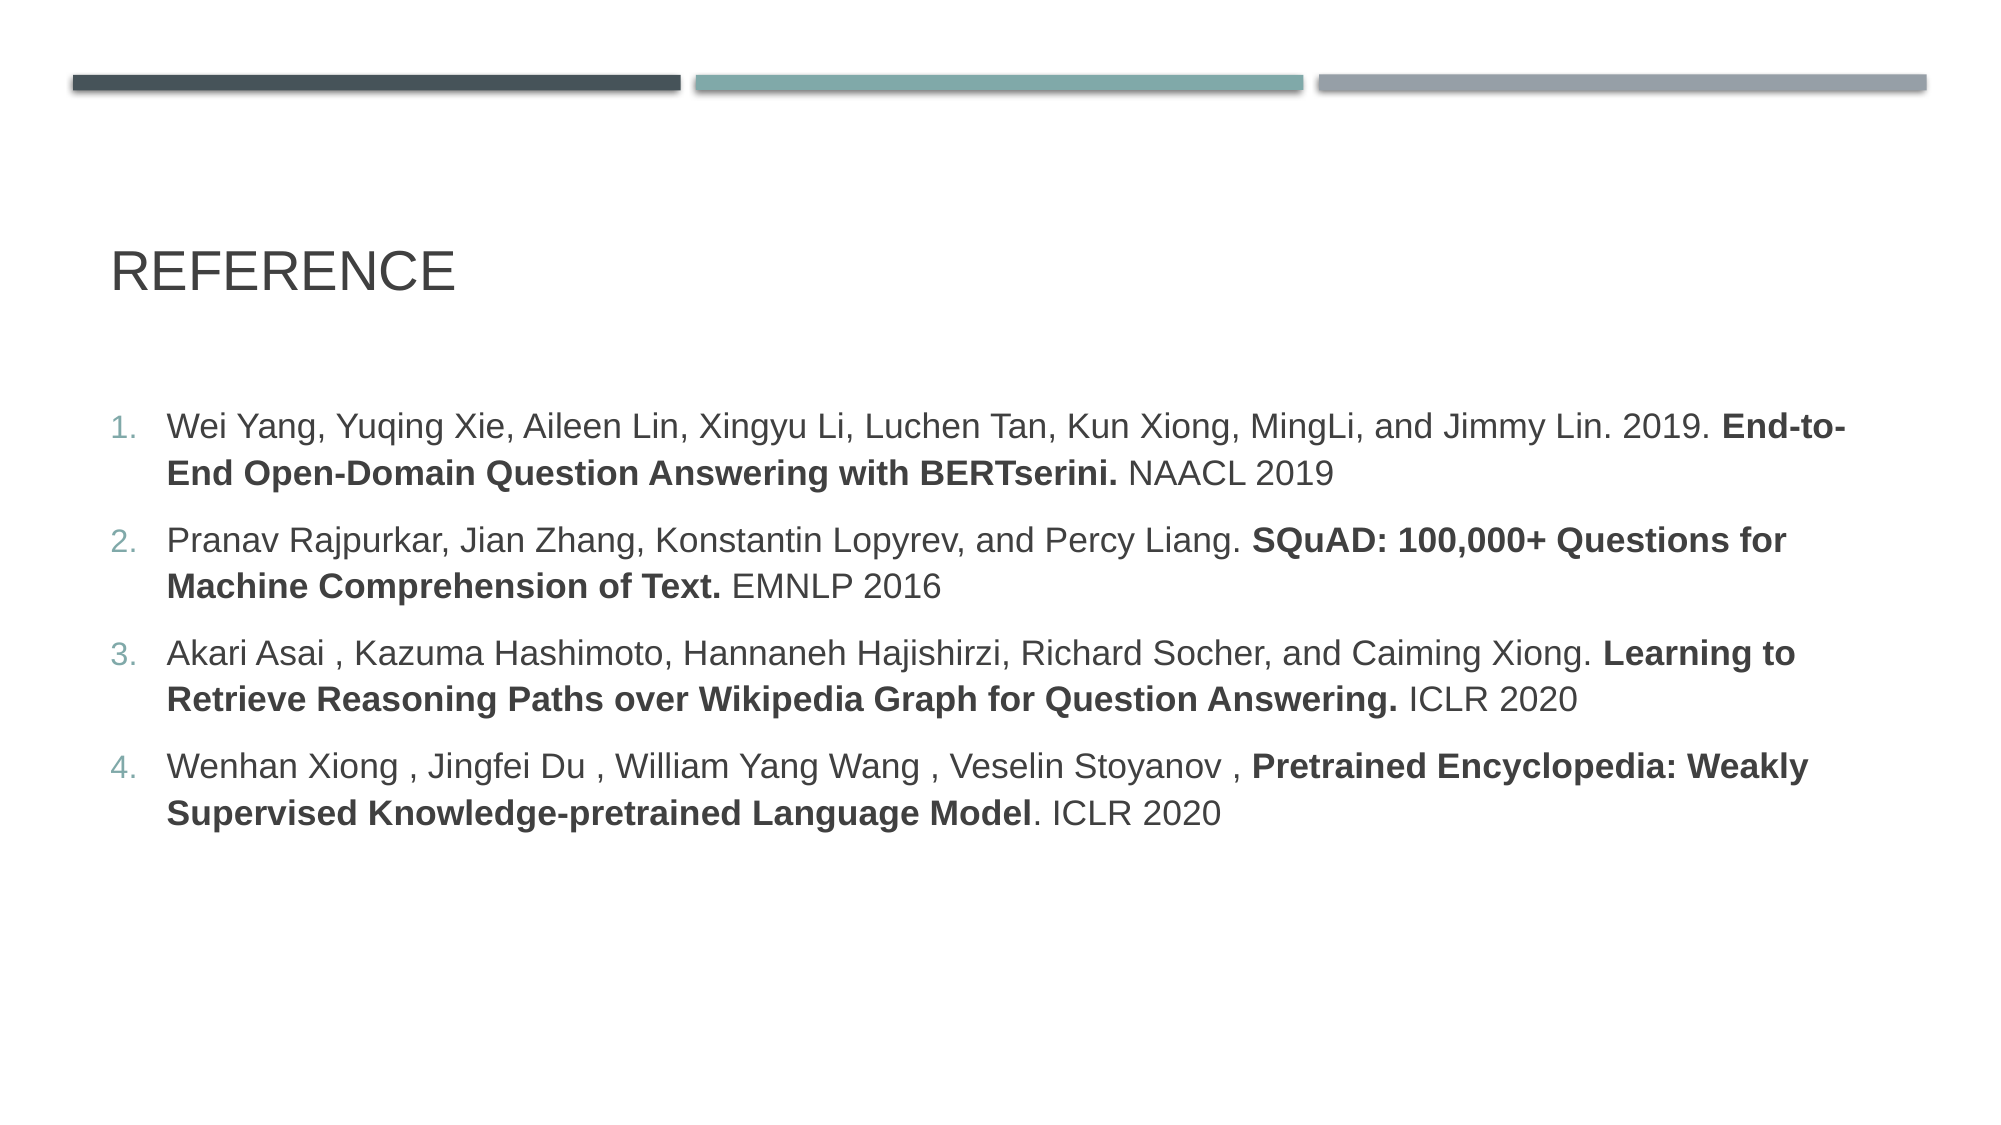

# Reference
Wei Yang, Yuqing Xie, Aileen Lin, Xingyu Li, Luchen Tan, Kun Xiong, MingLi, and Jimmy Lin. 2019. End-to-End Open-Domain Question Answering with BERTserini. NAACL 2019
Pranav Rajpurkar, Jian Zhang, Konstantin Lopyrev, and Percy Liang. SQuAD: 100,000+ Questions for Machine Comprehension of Text. EMNLP 2016
Akari Asai , Kazuma Hashimoto, Hannaneh Hajishirzi, Richard Socher, and Caiming Xiong. Learning to Retrieve Reasoning Paths over Wikipedia Graph for Question Answering. ICLR 2020
Wenhan Xiong , Jingfei Du , William Yang Wang , Veselin Stoyanov , Pretrained Encyclopedia: Weakly Supervised Knowledge-pretrained Language Model. ICLR 2020